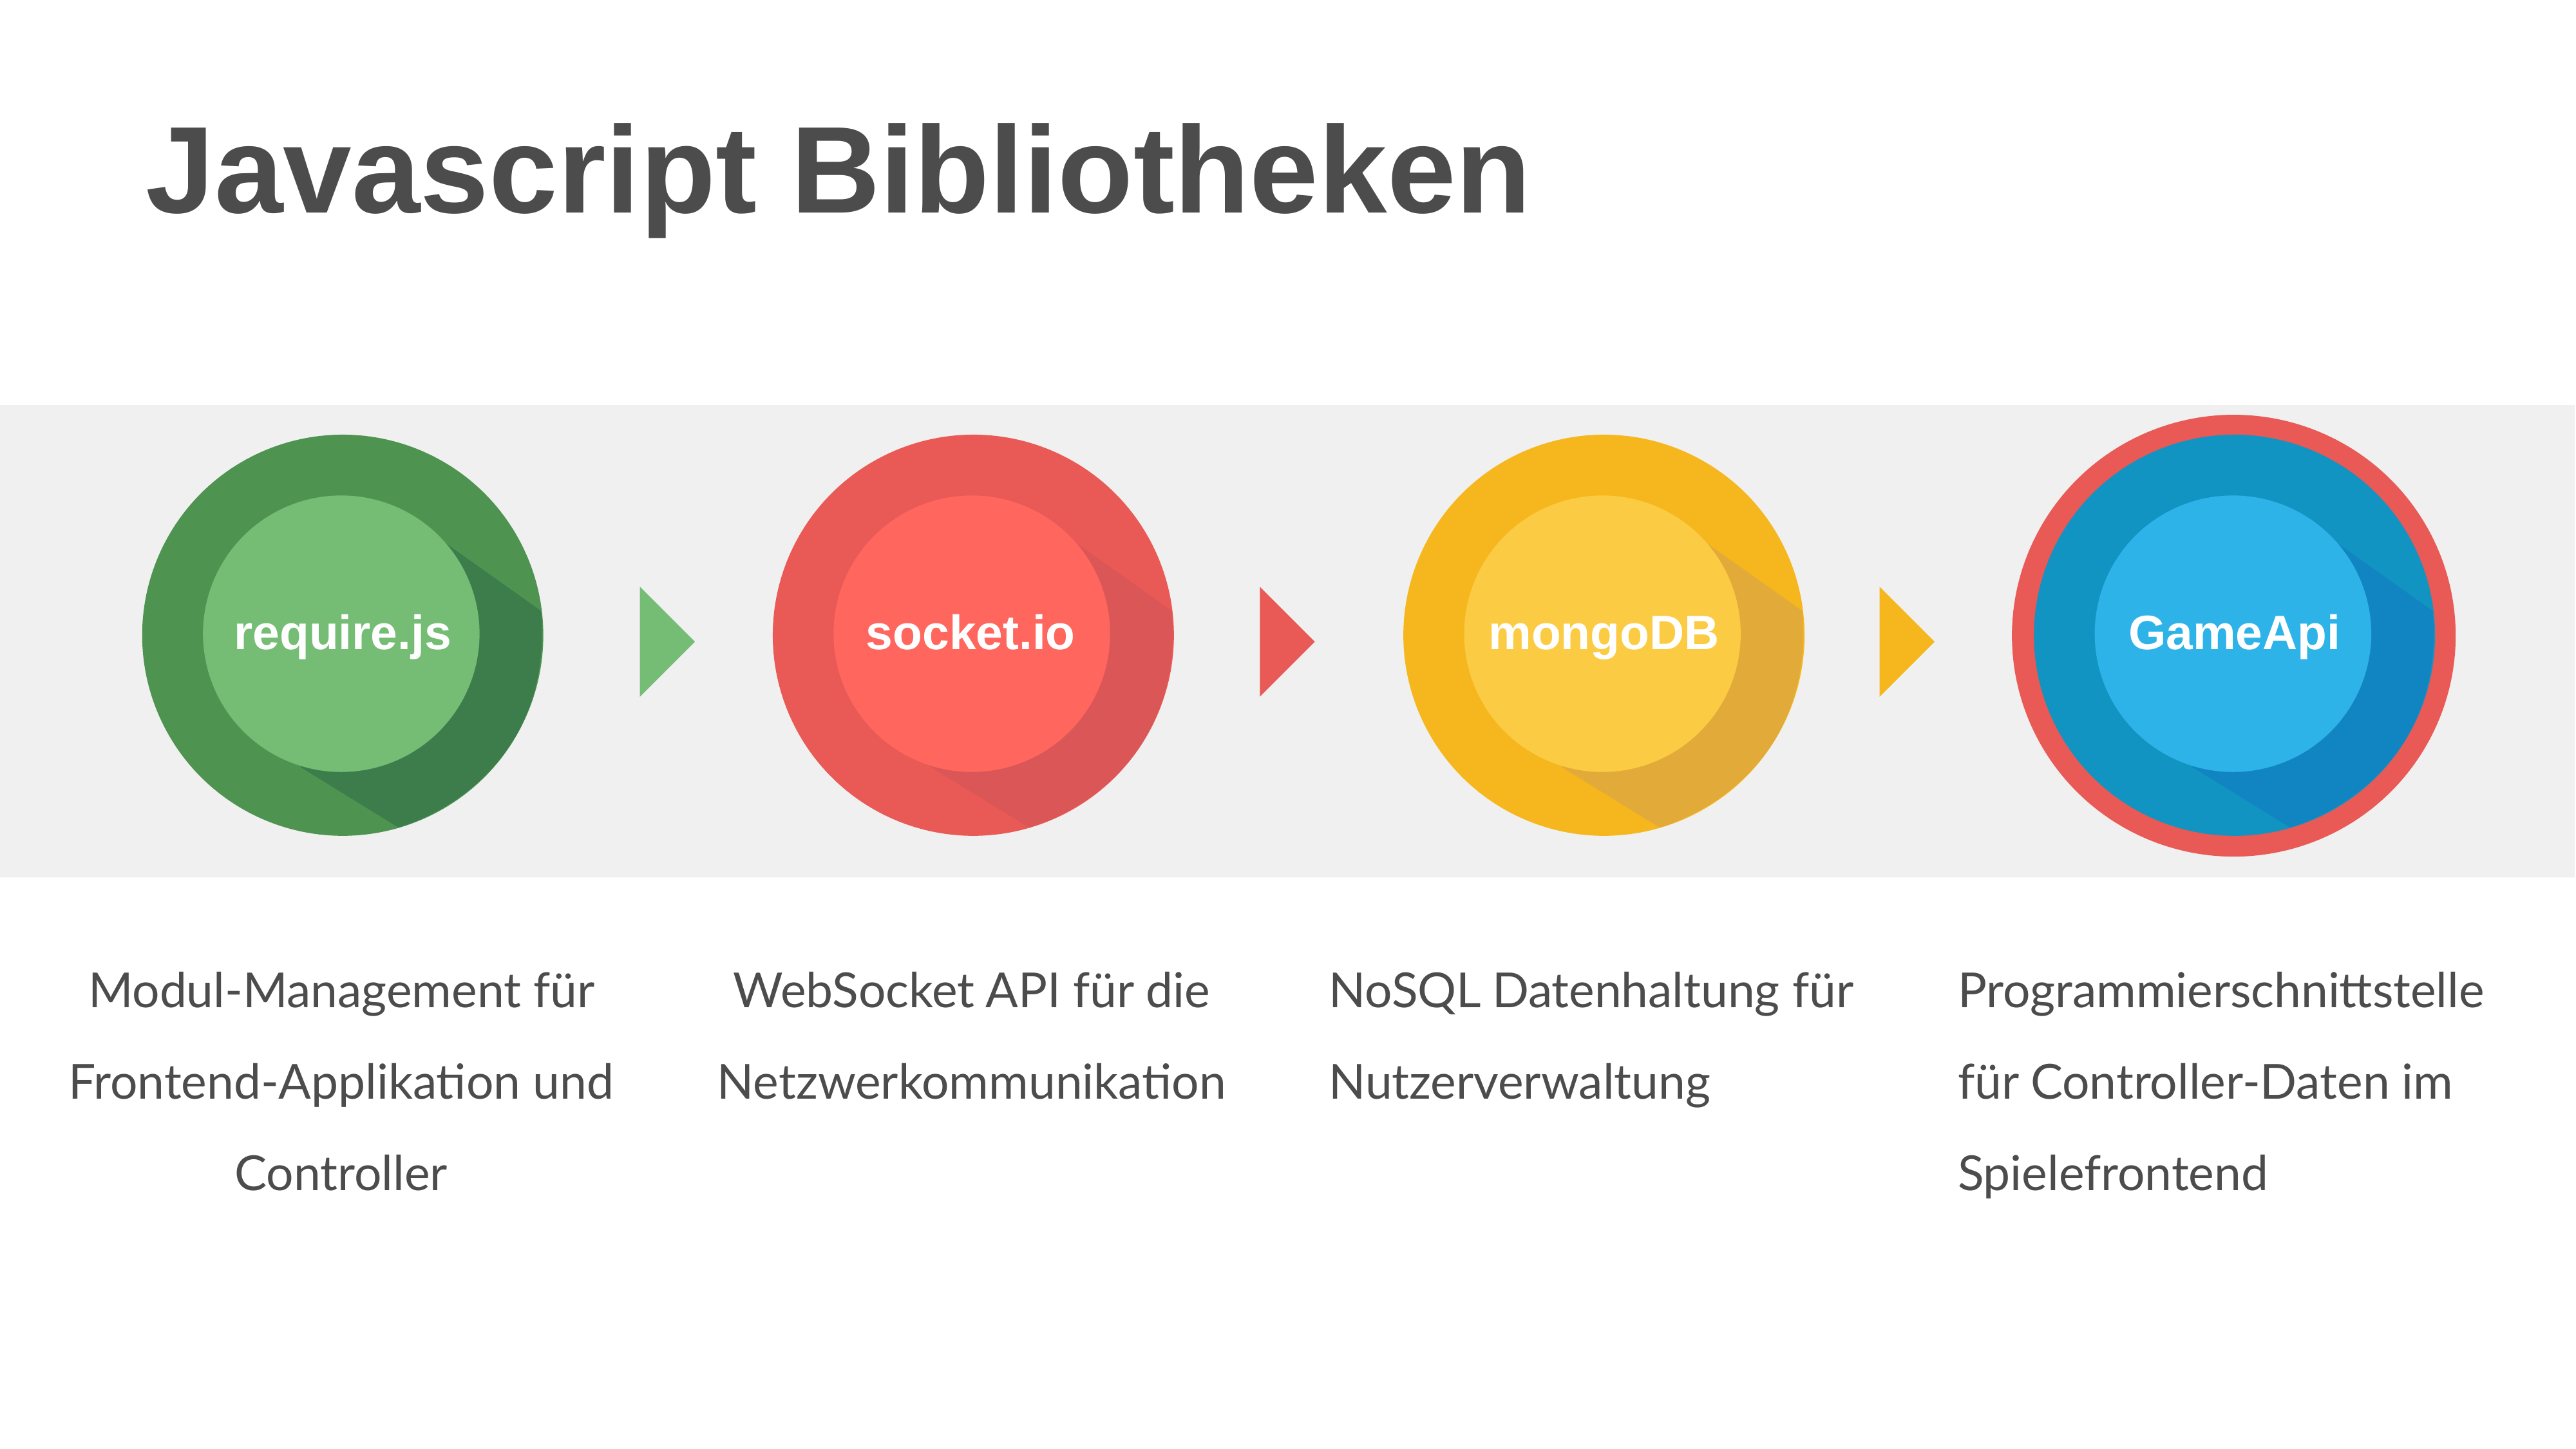

# Javascript Bibliotheken

require.js
mongoDB
GameApi
socket.io

Modul-Management für Frontend-Applikation und Controller
WebSocket API für die Netzwerkommunikation
NoSQL Datenhaltung für Nutzerverwaltung
Programmierschnittstelle für Controller-Daten im Spielefrontend